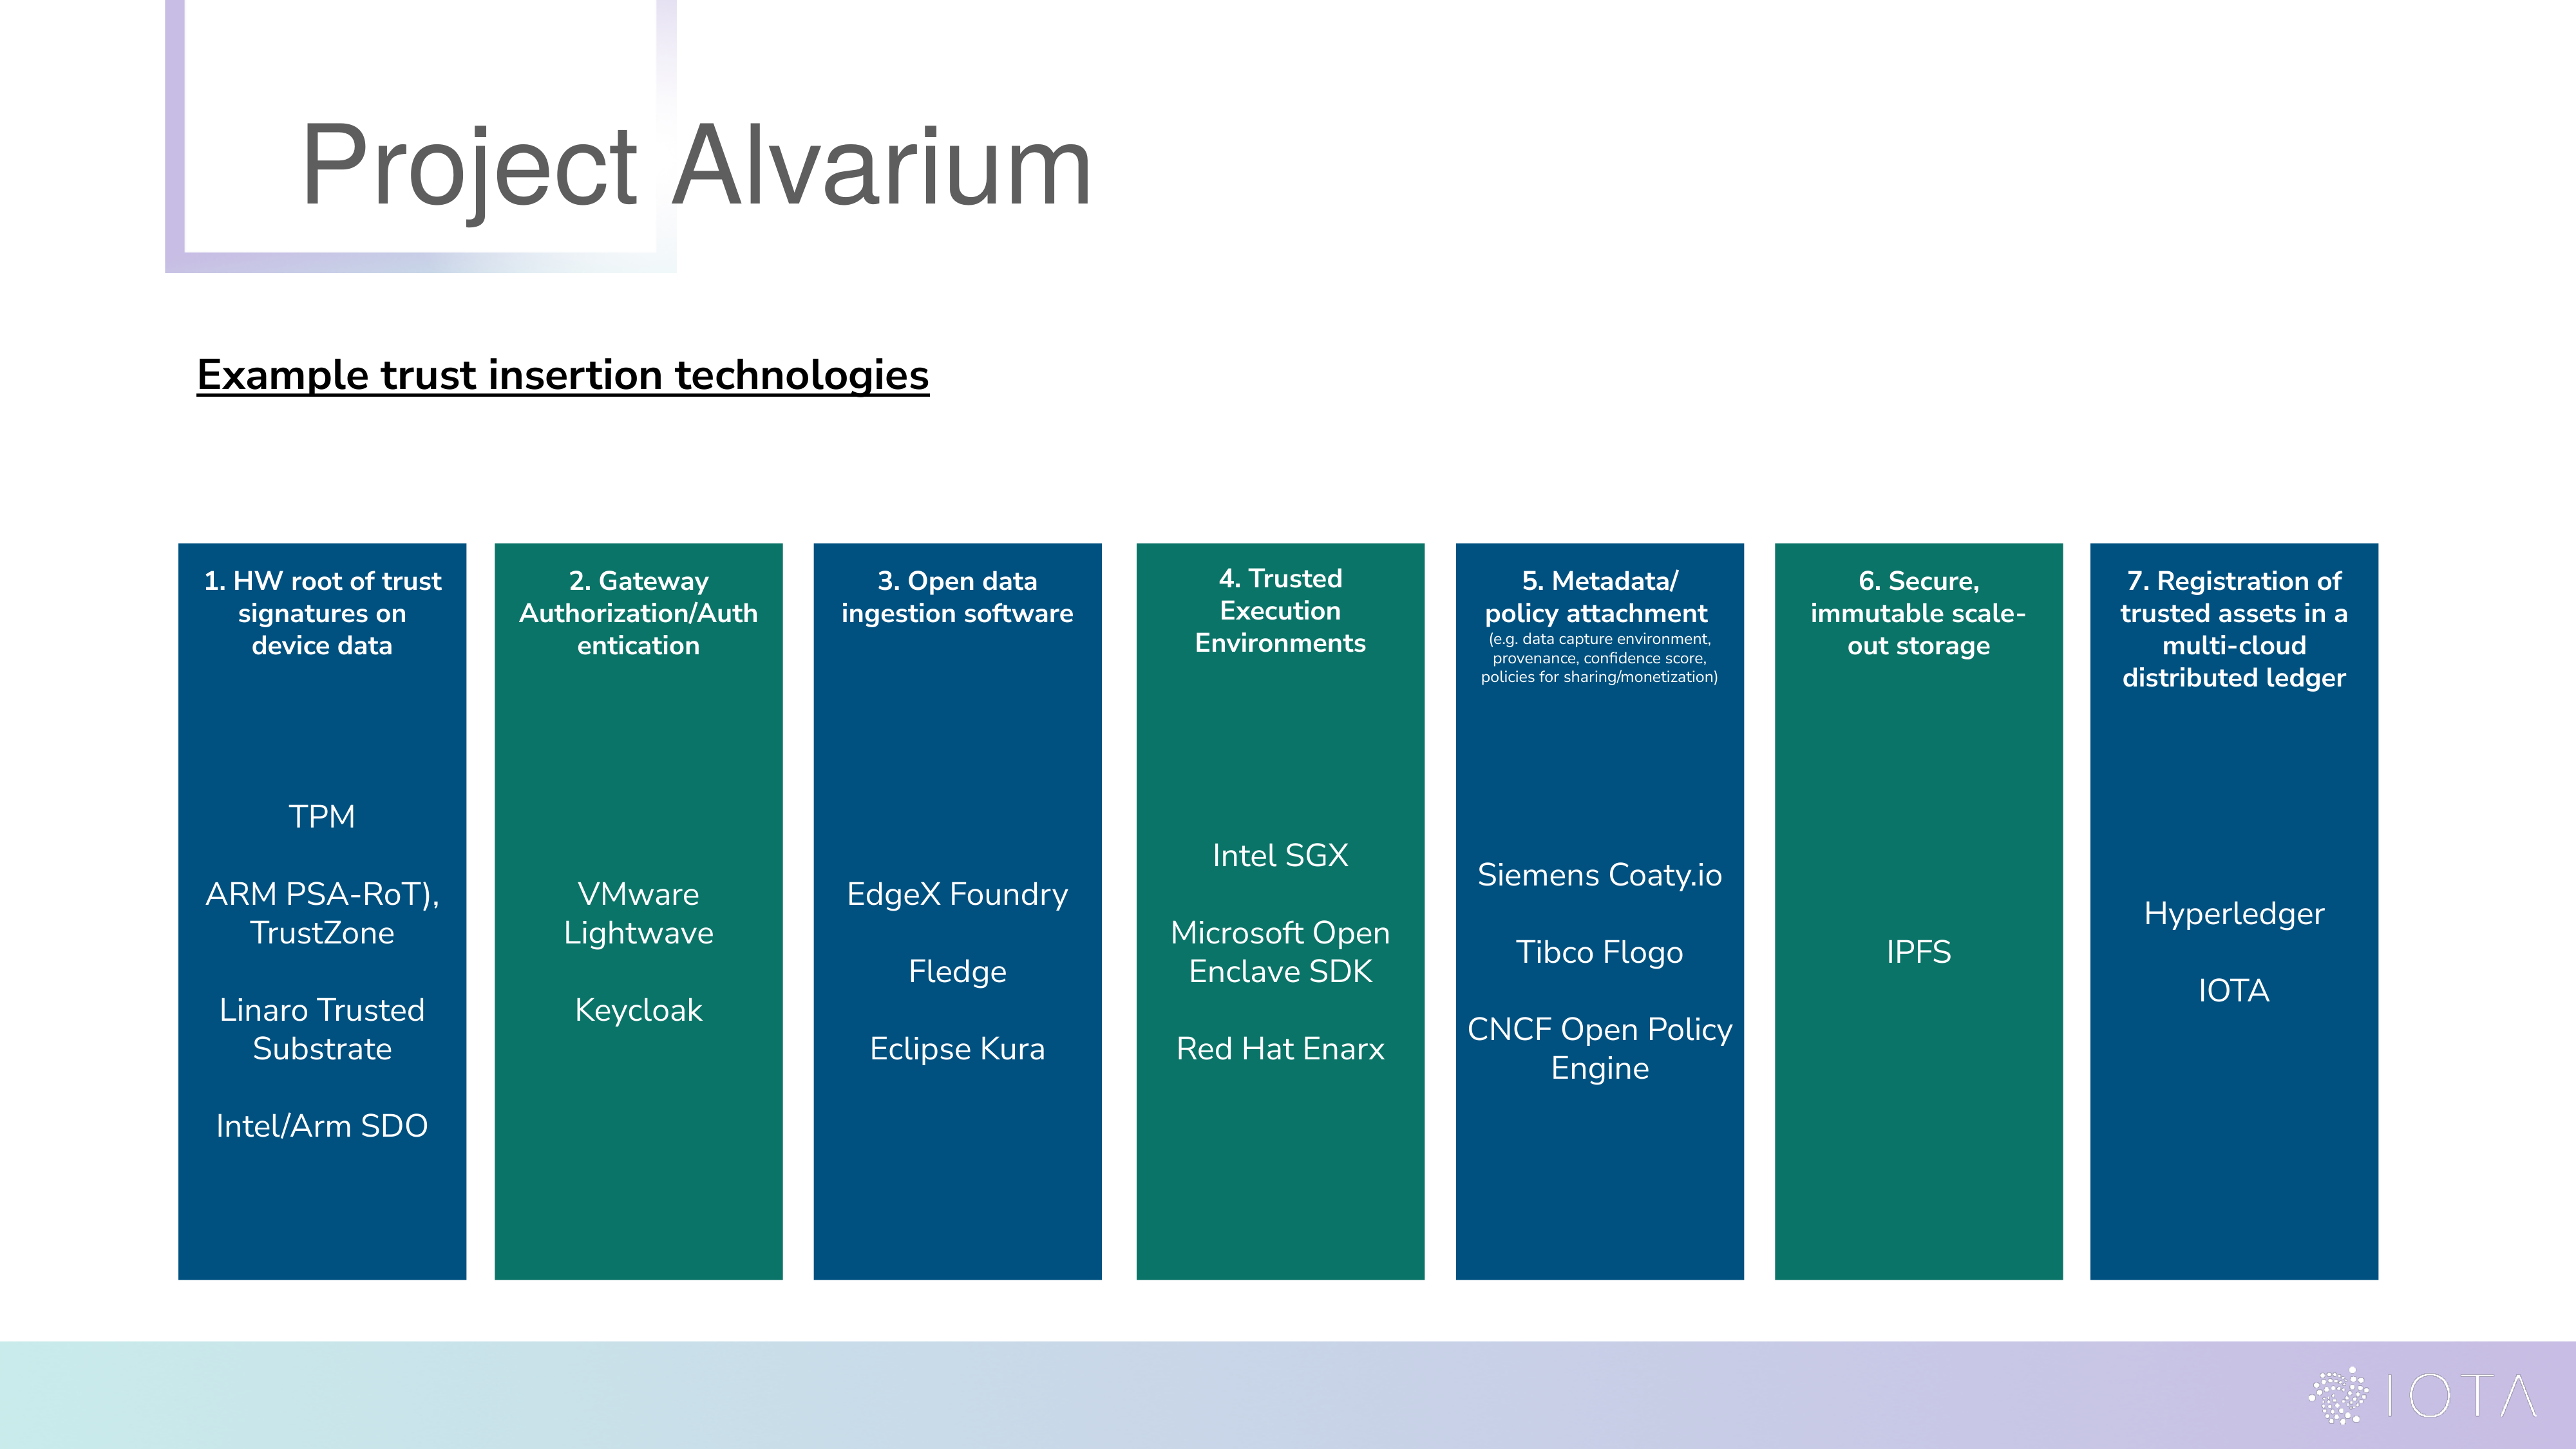

# Project Alvarium
Example trust insertion technologies

TPM

ARM PSA-RoT), TrustZone

Linaro Trusted Substrate

Intel/Arm SDO
1. HW root of trust signatures on device data

VMware Lightwave

Keycloak

2. Gateway Authorization/Authentication

EdgeX Foundry

Fledge

Eclipse Kura
3. Open data ingestion software

Intel SGX

Microsoft Open Enclave SDK

Red Hat Enarx
4. Trusted Execution Environments

Siemens Coaty.io

Tibco Flogo

CNCF Open Policy Engine

5. Metadata/
policy attachment
(e.g. data capture environment, provenance, confidence score, policies for sharing/monetization)

IPFS
6. Secure, immutable scale-out storage

Hyperledger

IOTA
7. Registration of trusted assets in a multi-cloud distributed ledger